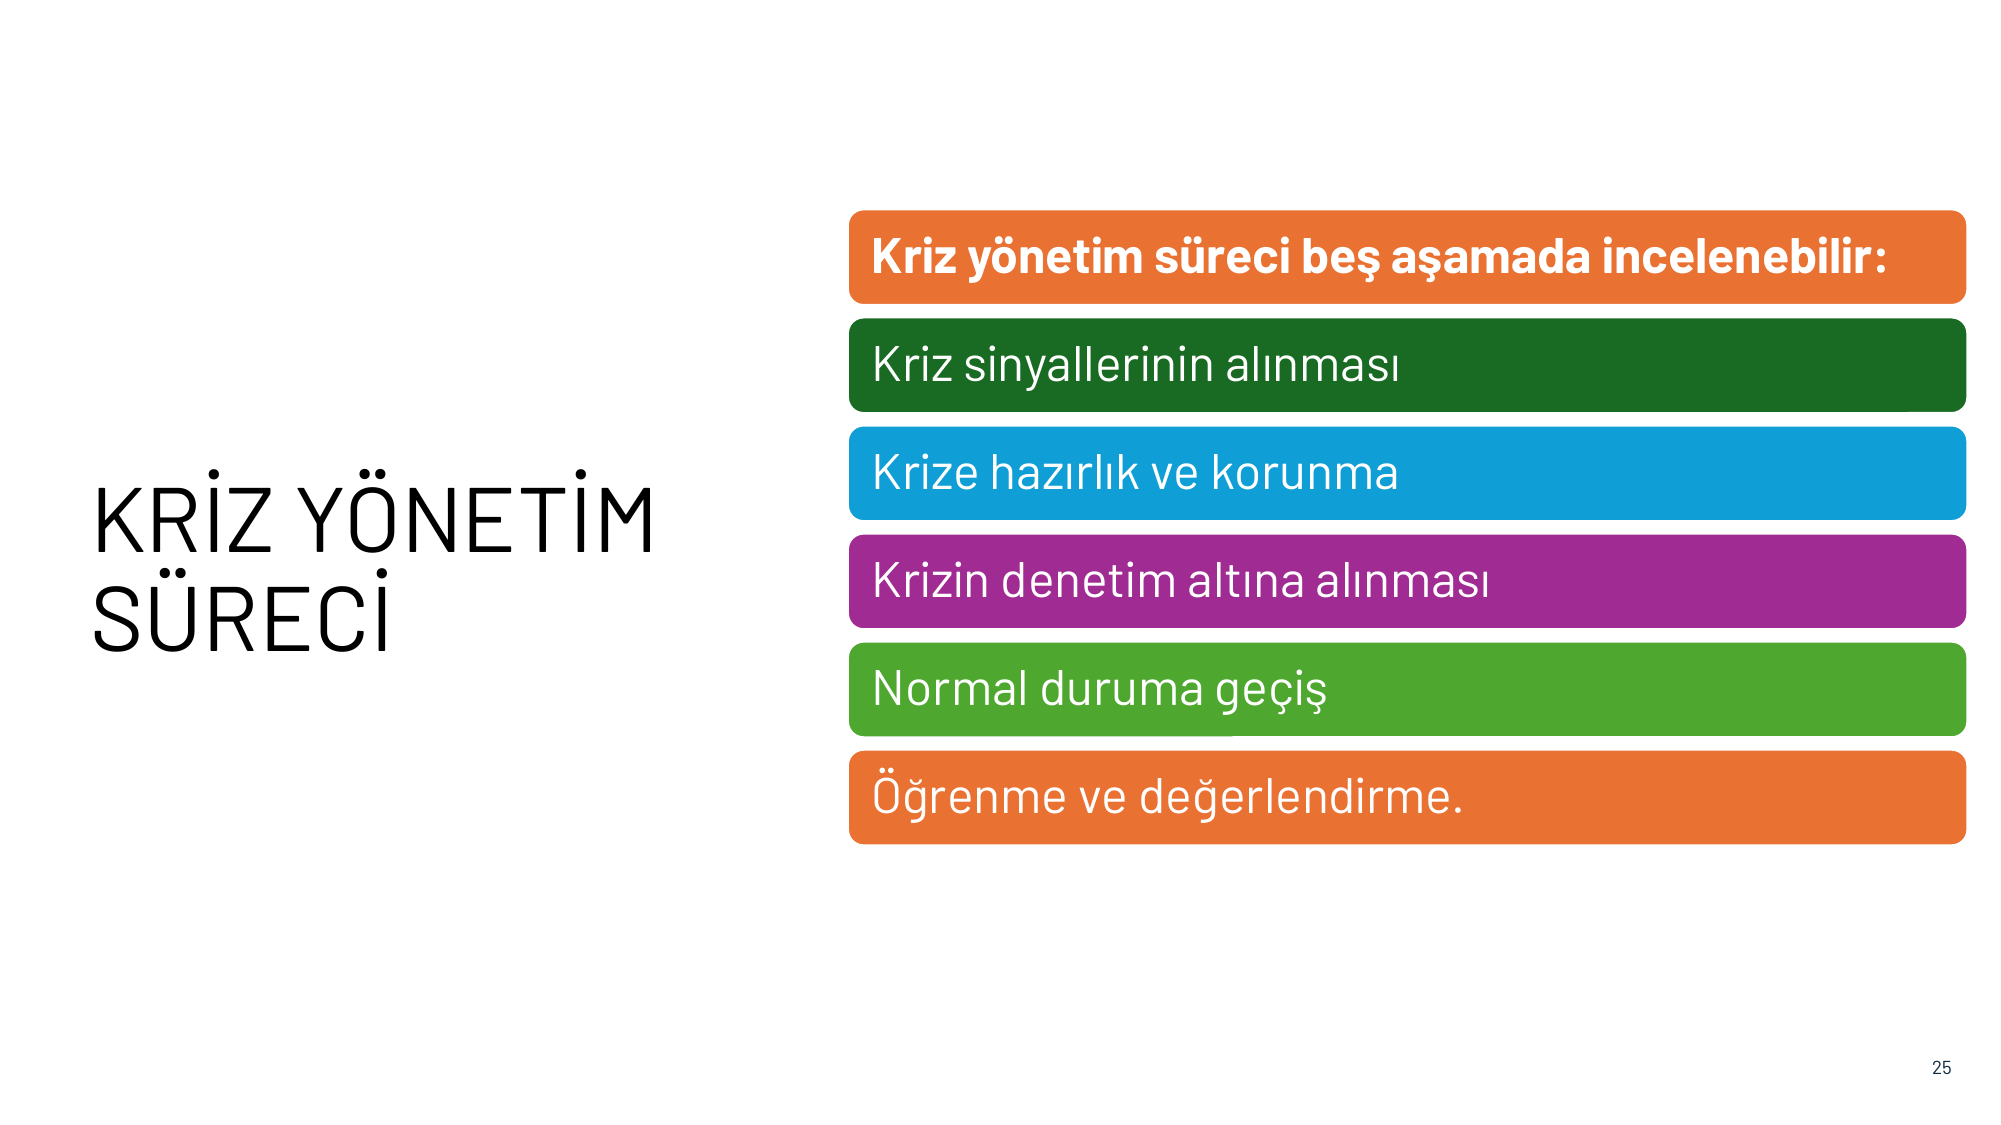

Kriz yönetim süreci beş aşamada incelenebilir:
Kriz sinyallerinin alınması
Krize hazırlık ve korunma
Krizin denetim altına alınması
Normal duruma geçiş
Öğrenme ve değerlendirme.
KRİZ YÖNETİM SÜRECİ
25